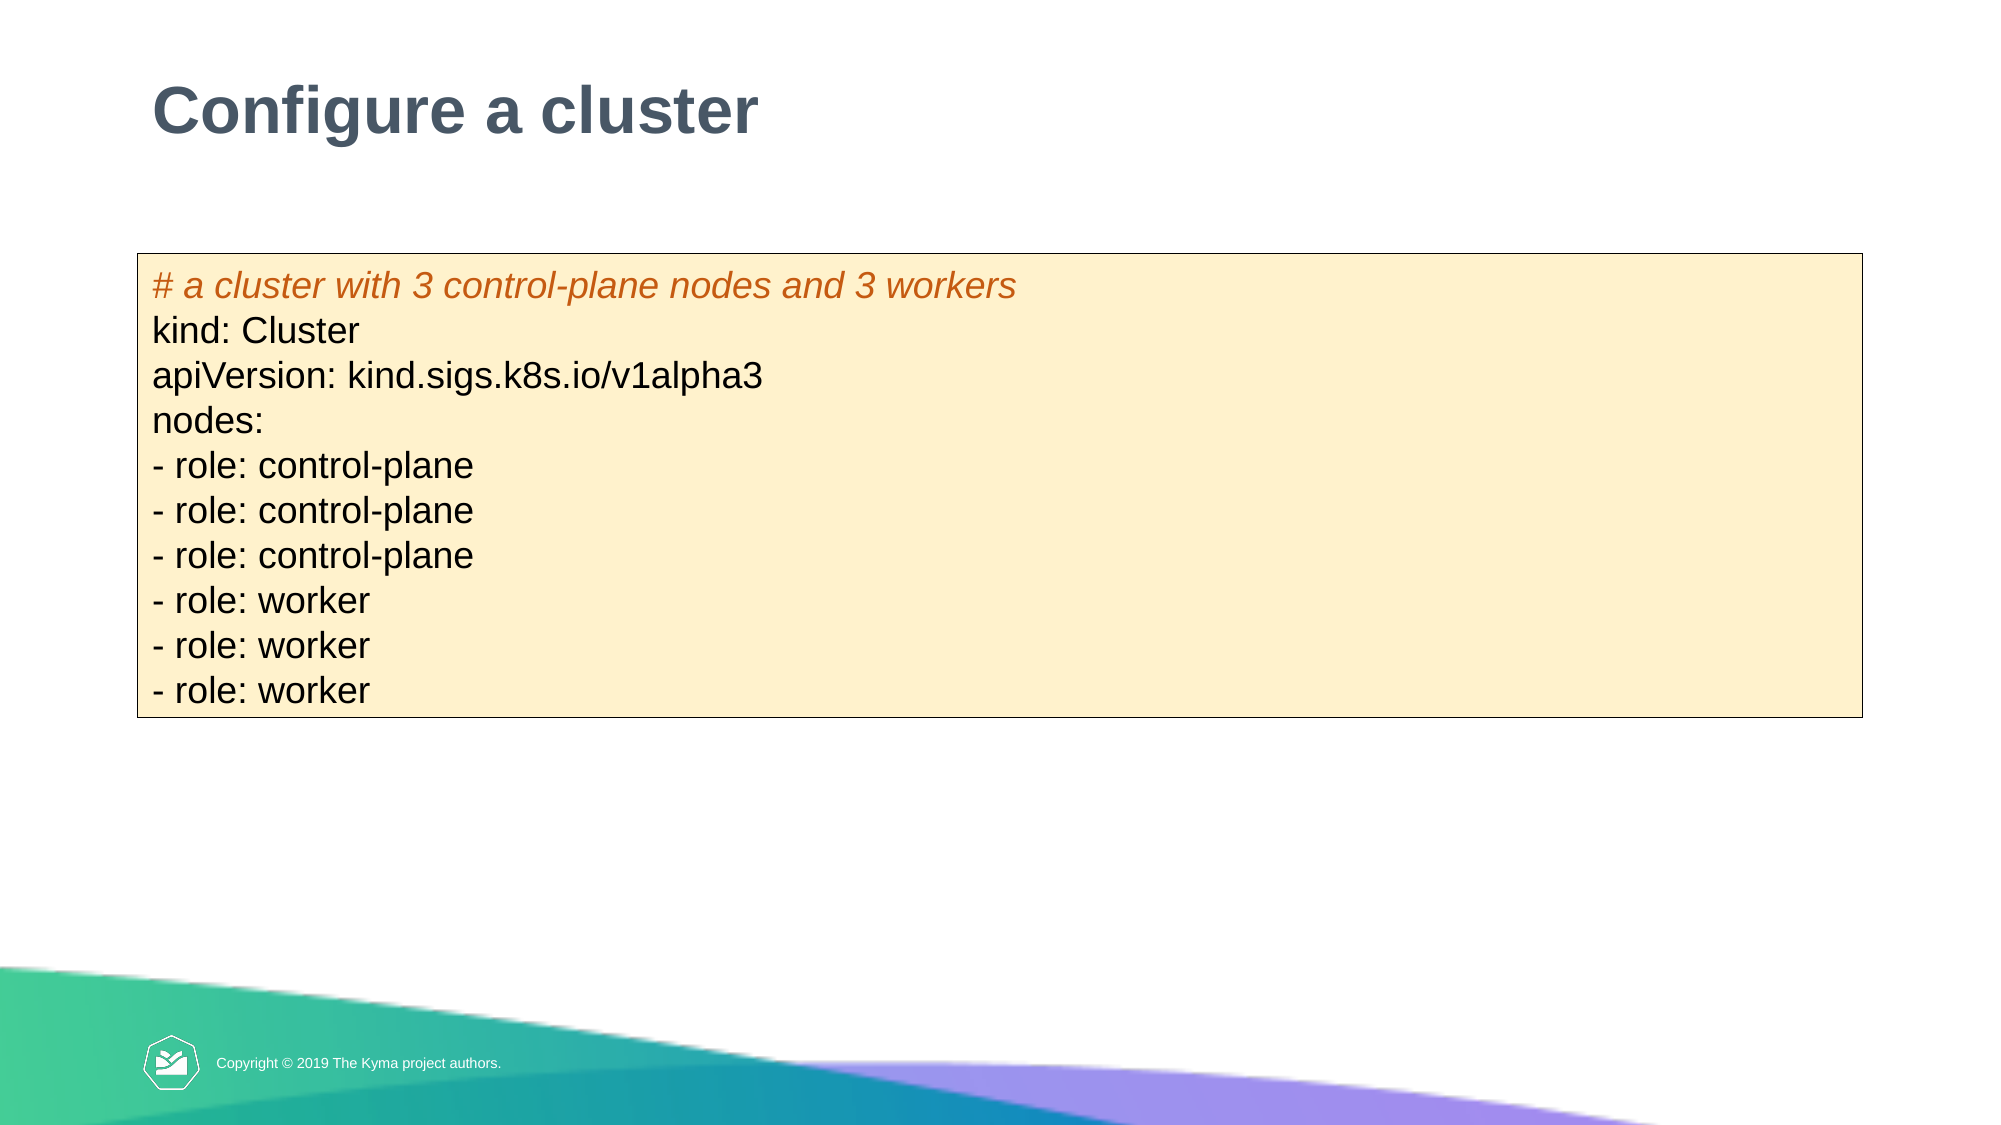

# Configure a cluster
# a cluster with 3 control-plane nodes and 3 workers kind: Cluster
apiVersion: kind.sigs.k8s.io/v1alpha3
nodes:
- role: control-plane
- role: control-plane
- role: control-plane
- role: worker
- role: worker
- role: worker